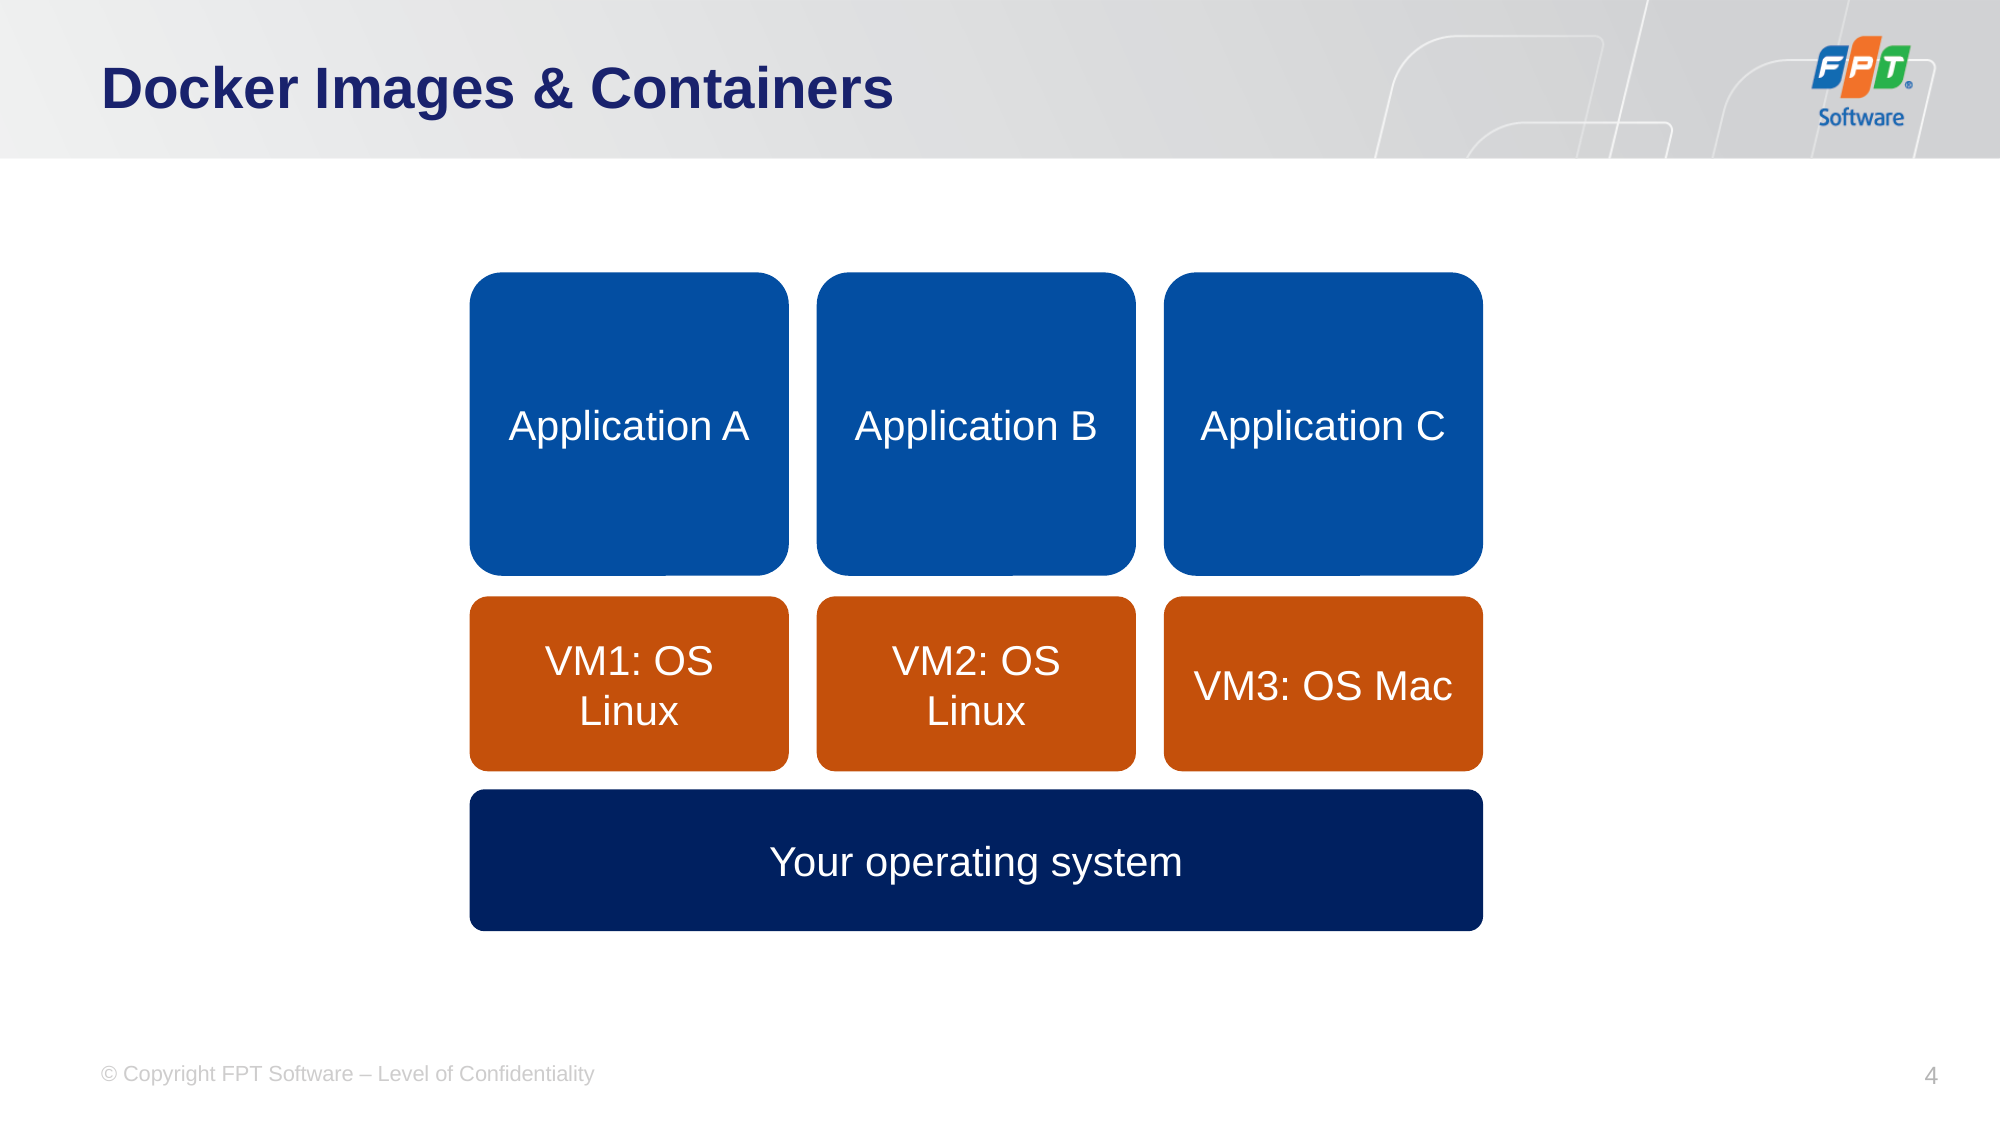

# Docker Images & Containers

Application B
Application C
Application A

VM2: OS Linux
VM3: OS Mac
VM1: OS Linux

Your operating system

4